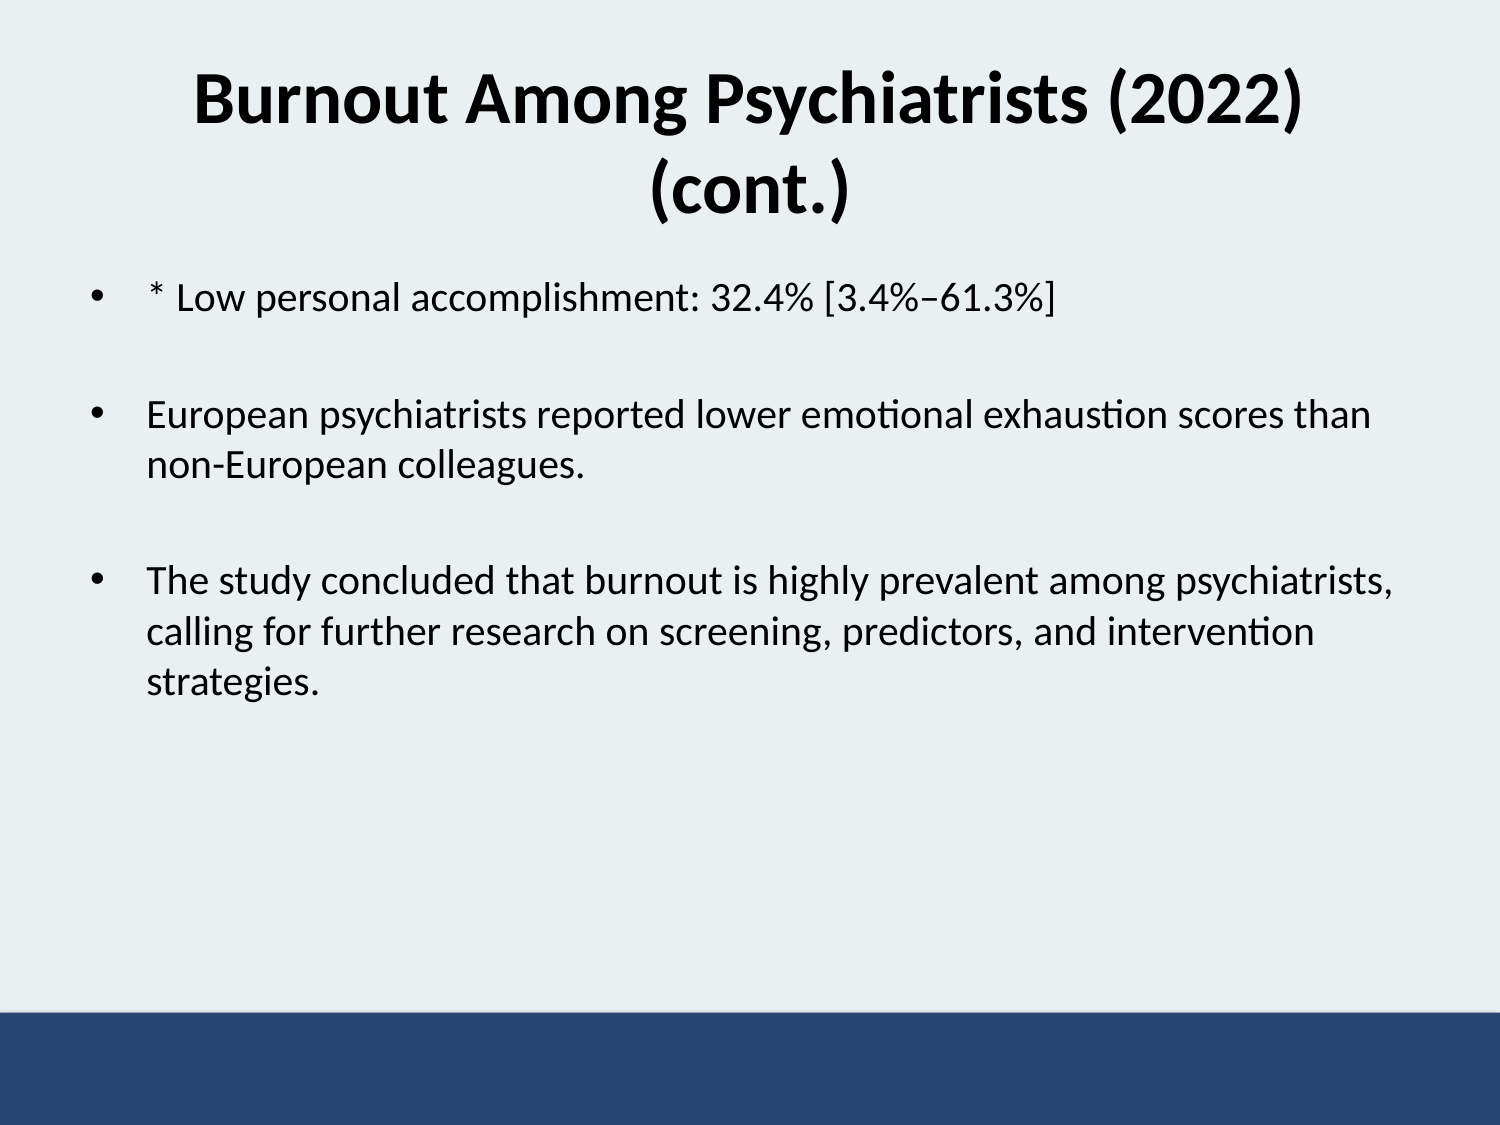

# Burnout Among Psychiatrists (2022) (cont.)
* Low personal accomplishment: 32.4% [3.4%–61.3%]

European psychiatrists reported lower emotional exhaustion scores than non-European colleagues.

The study concluded that burnout is highly prevalent among psychiatrists, calling for further research on screening, predictors, and intervention strategies.